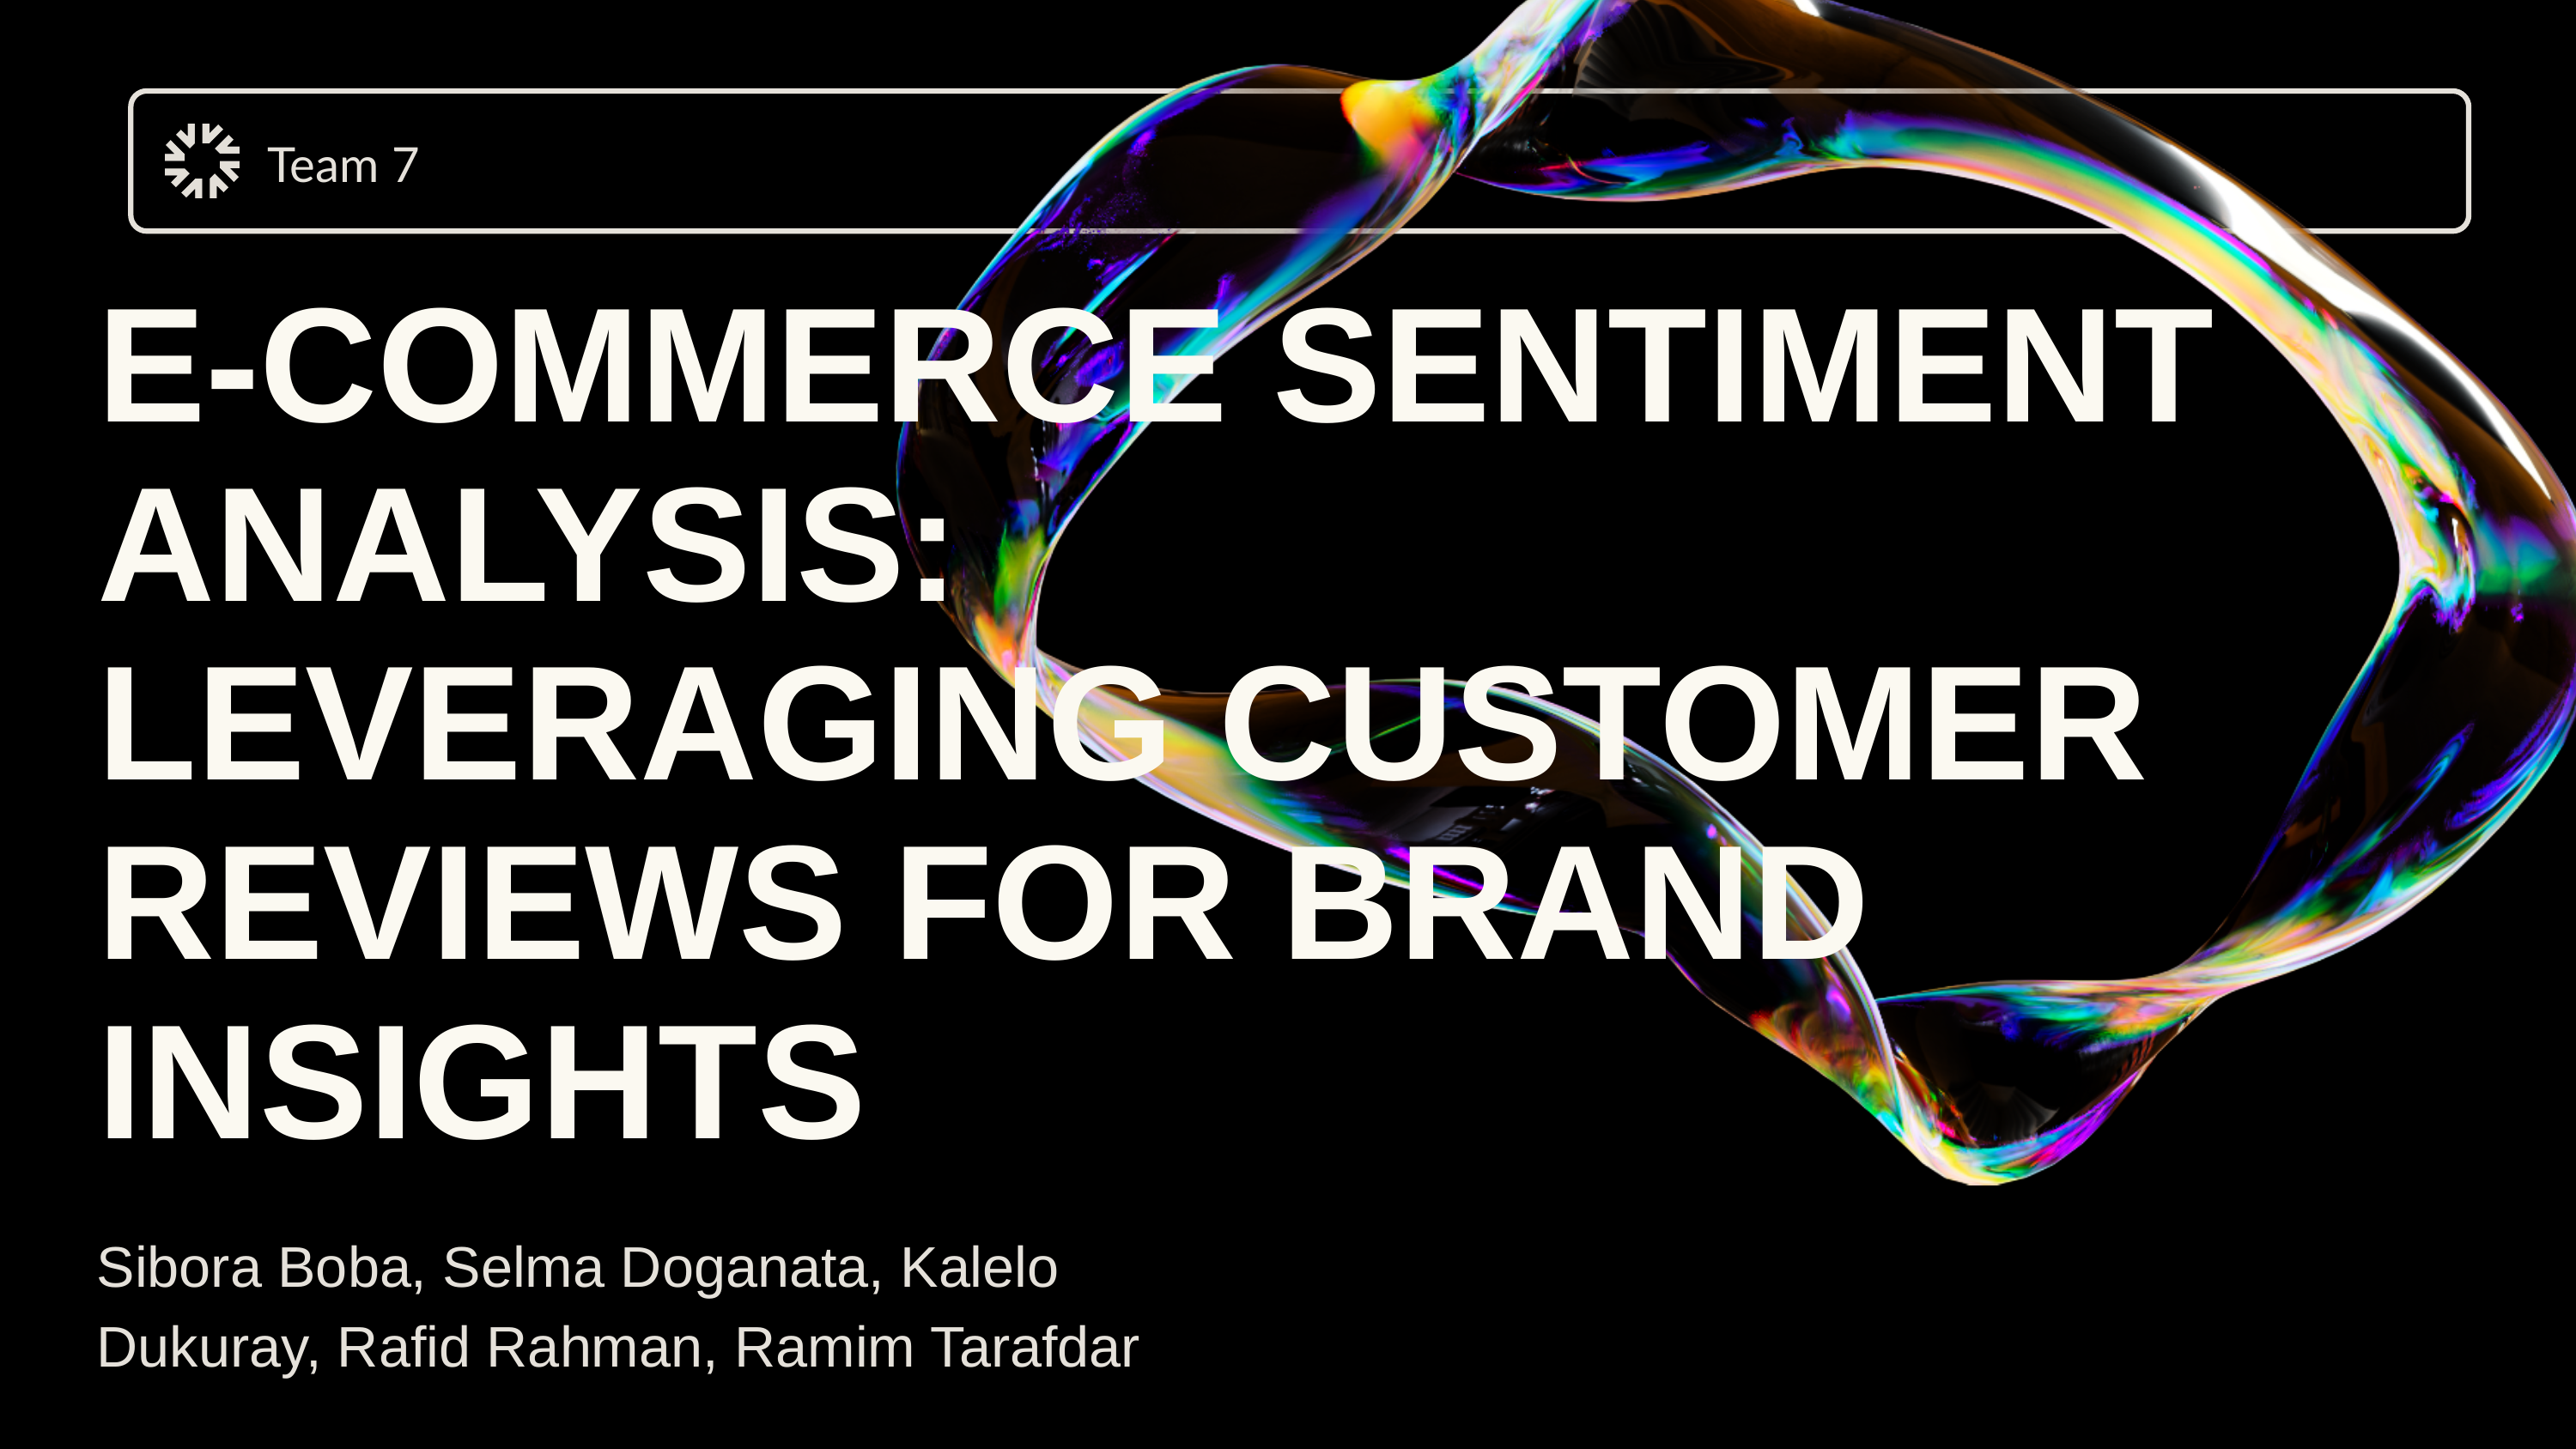

Team 7
E-COMMERCE SENTIMENT ANALYSIS:
LEVERAGING CUSTOMER REVIEWS FOR BRAND INSIGHTS
Sibora Boba, Selma Doganata, Kalelo Dukuray, Rafid Rahman, Ramim Tarafdar